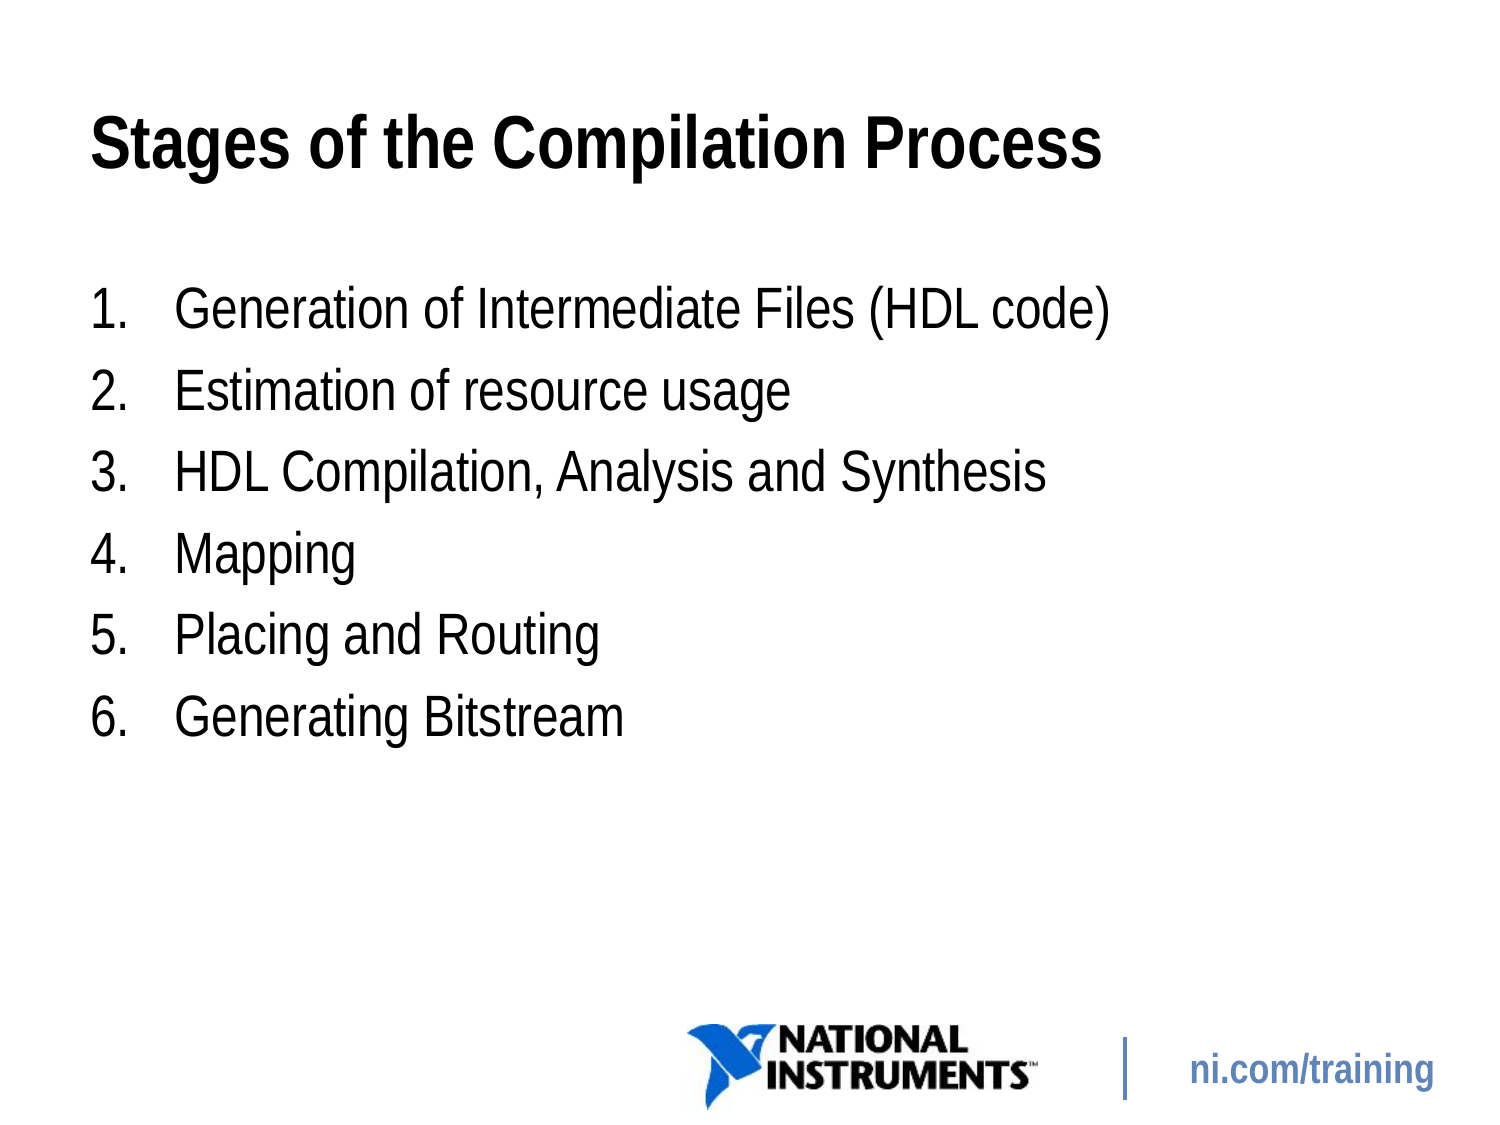

# Stages of the Compilation Process
Generation of Intermediate Files (HDL code)
Estimation of resource usage
HDL Compilation, Analysis and Synthesis
Mapping
Placing and Routing
Generating Bitstream